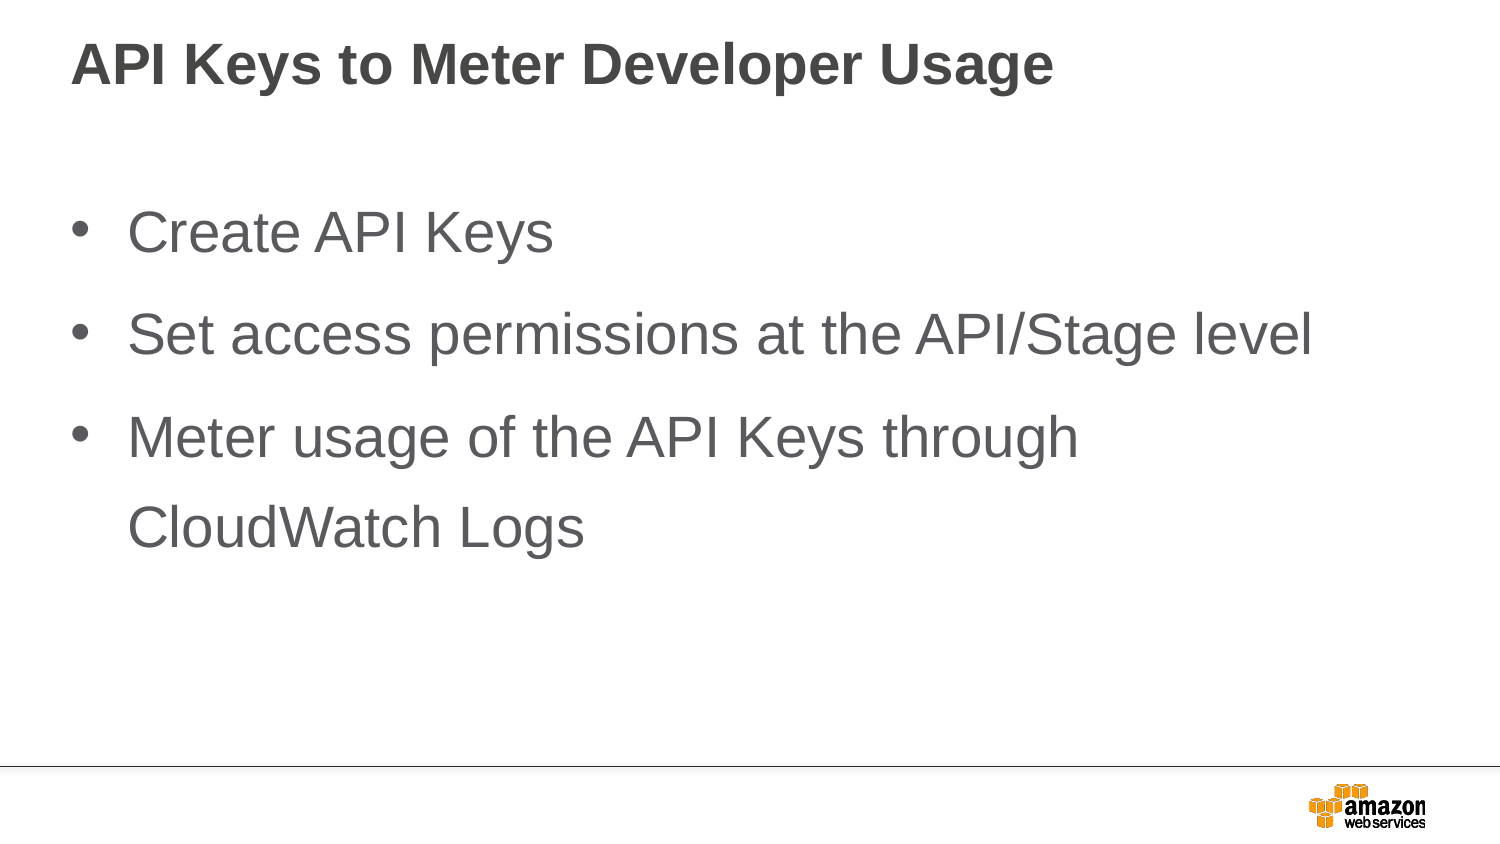

# API Keys to Meter Developer Usage
Create API Keys
Set access permissions at the API/Stage level
Meter usage of the API Keys through CloudWatch Logs